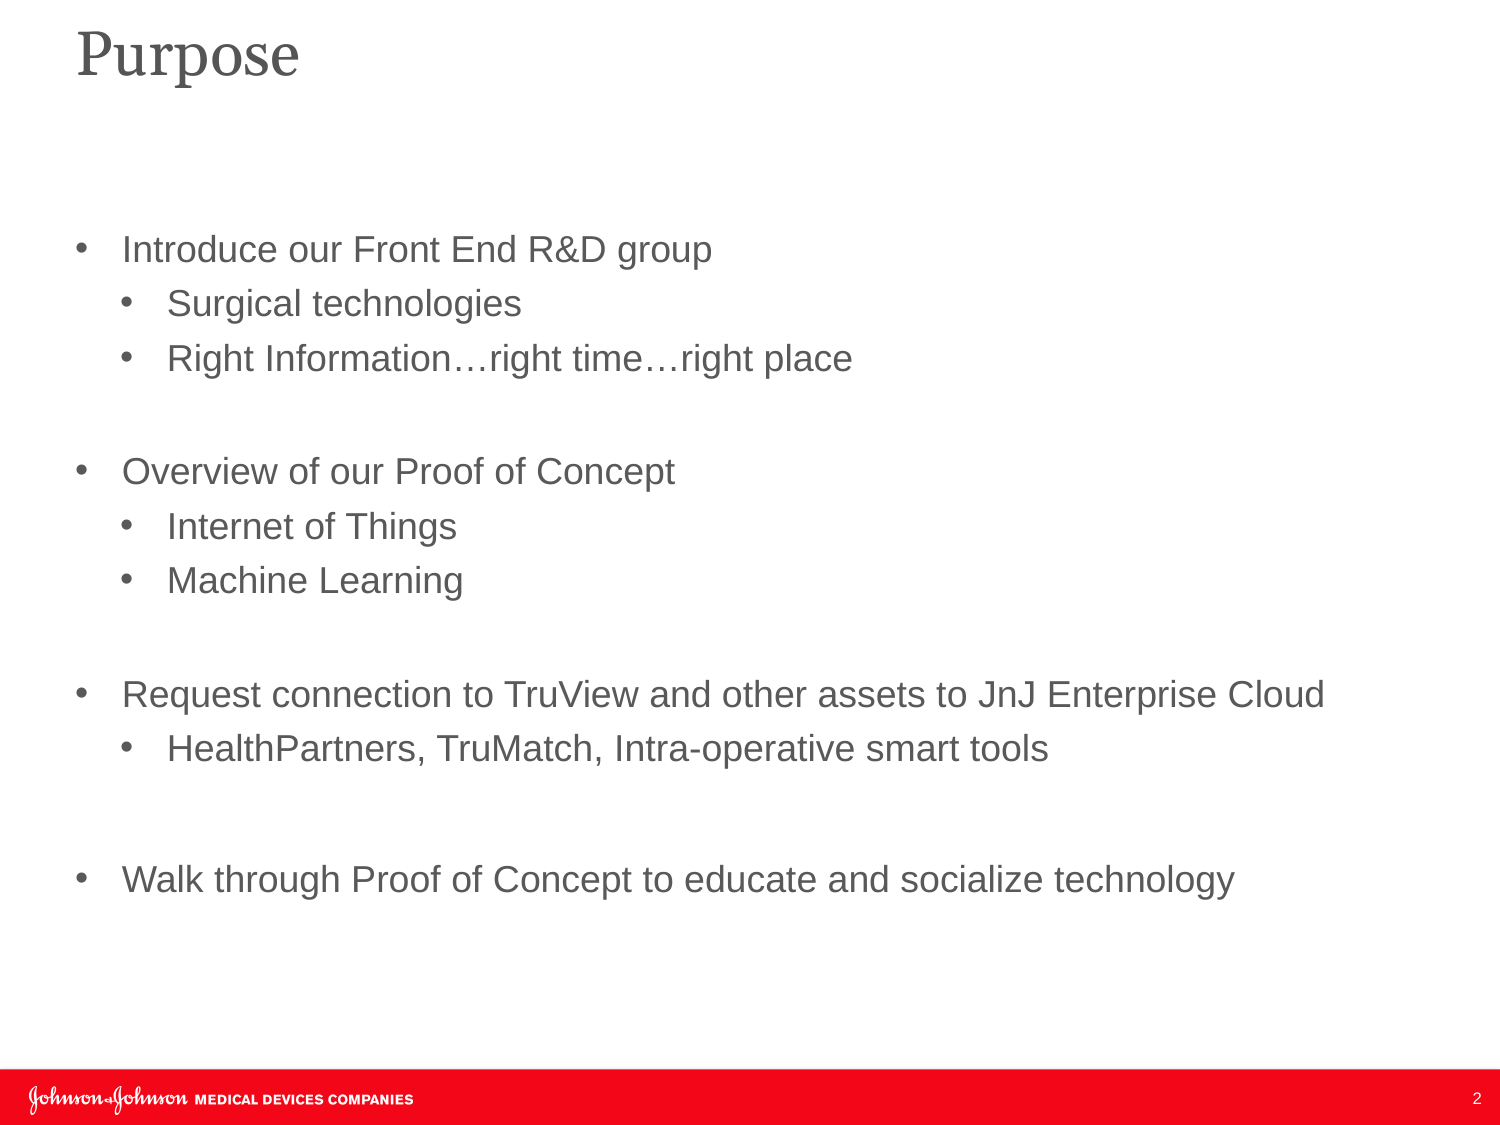

# Purpose
Introduce our Front End R&D group
Surgical technologies
Right Information…right time…right place

Overview of our Proof of Concept
Internet of Things
Machine Learning

Request connection to TruView and other assets to JnJ Enterprise Cloud
HealthPartners, TruMatch, Intra-operative smart tools

Walk through Proof of Concept to educate and socialize technology

2